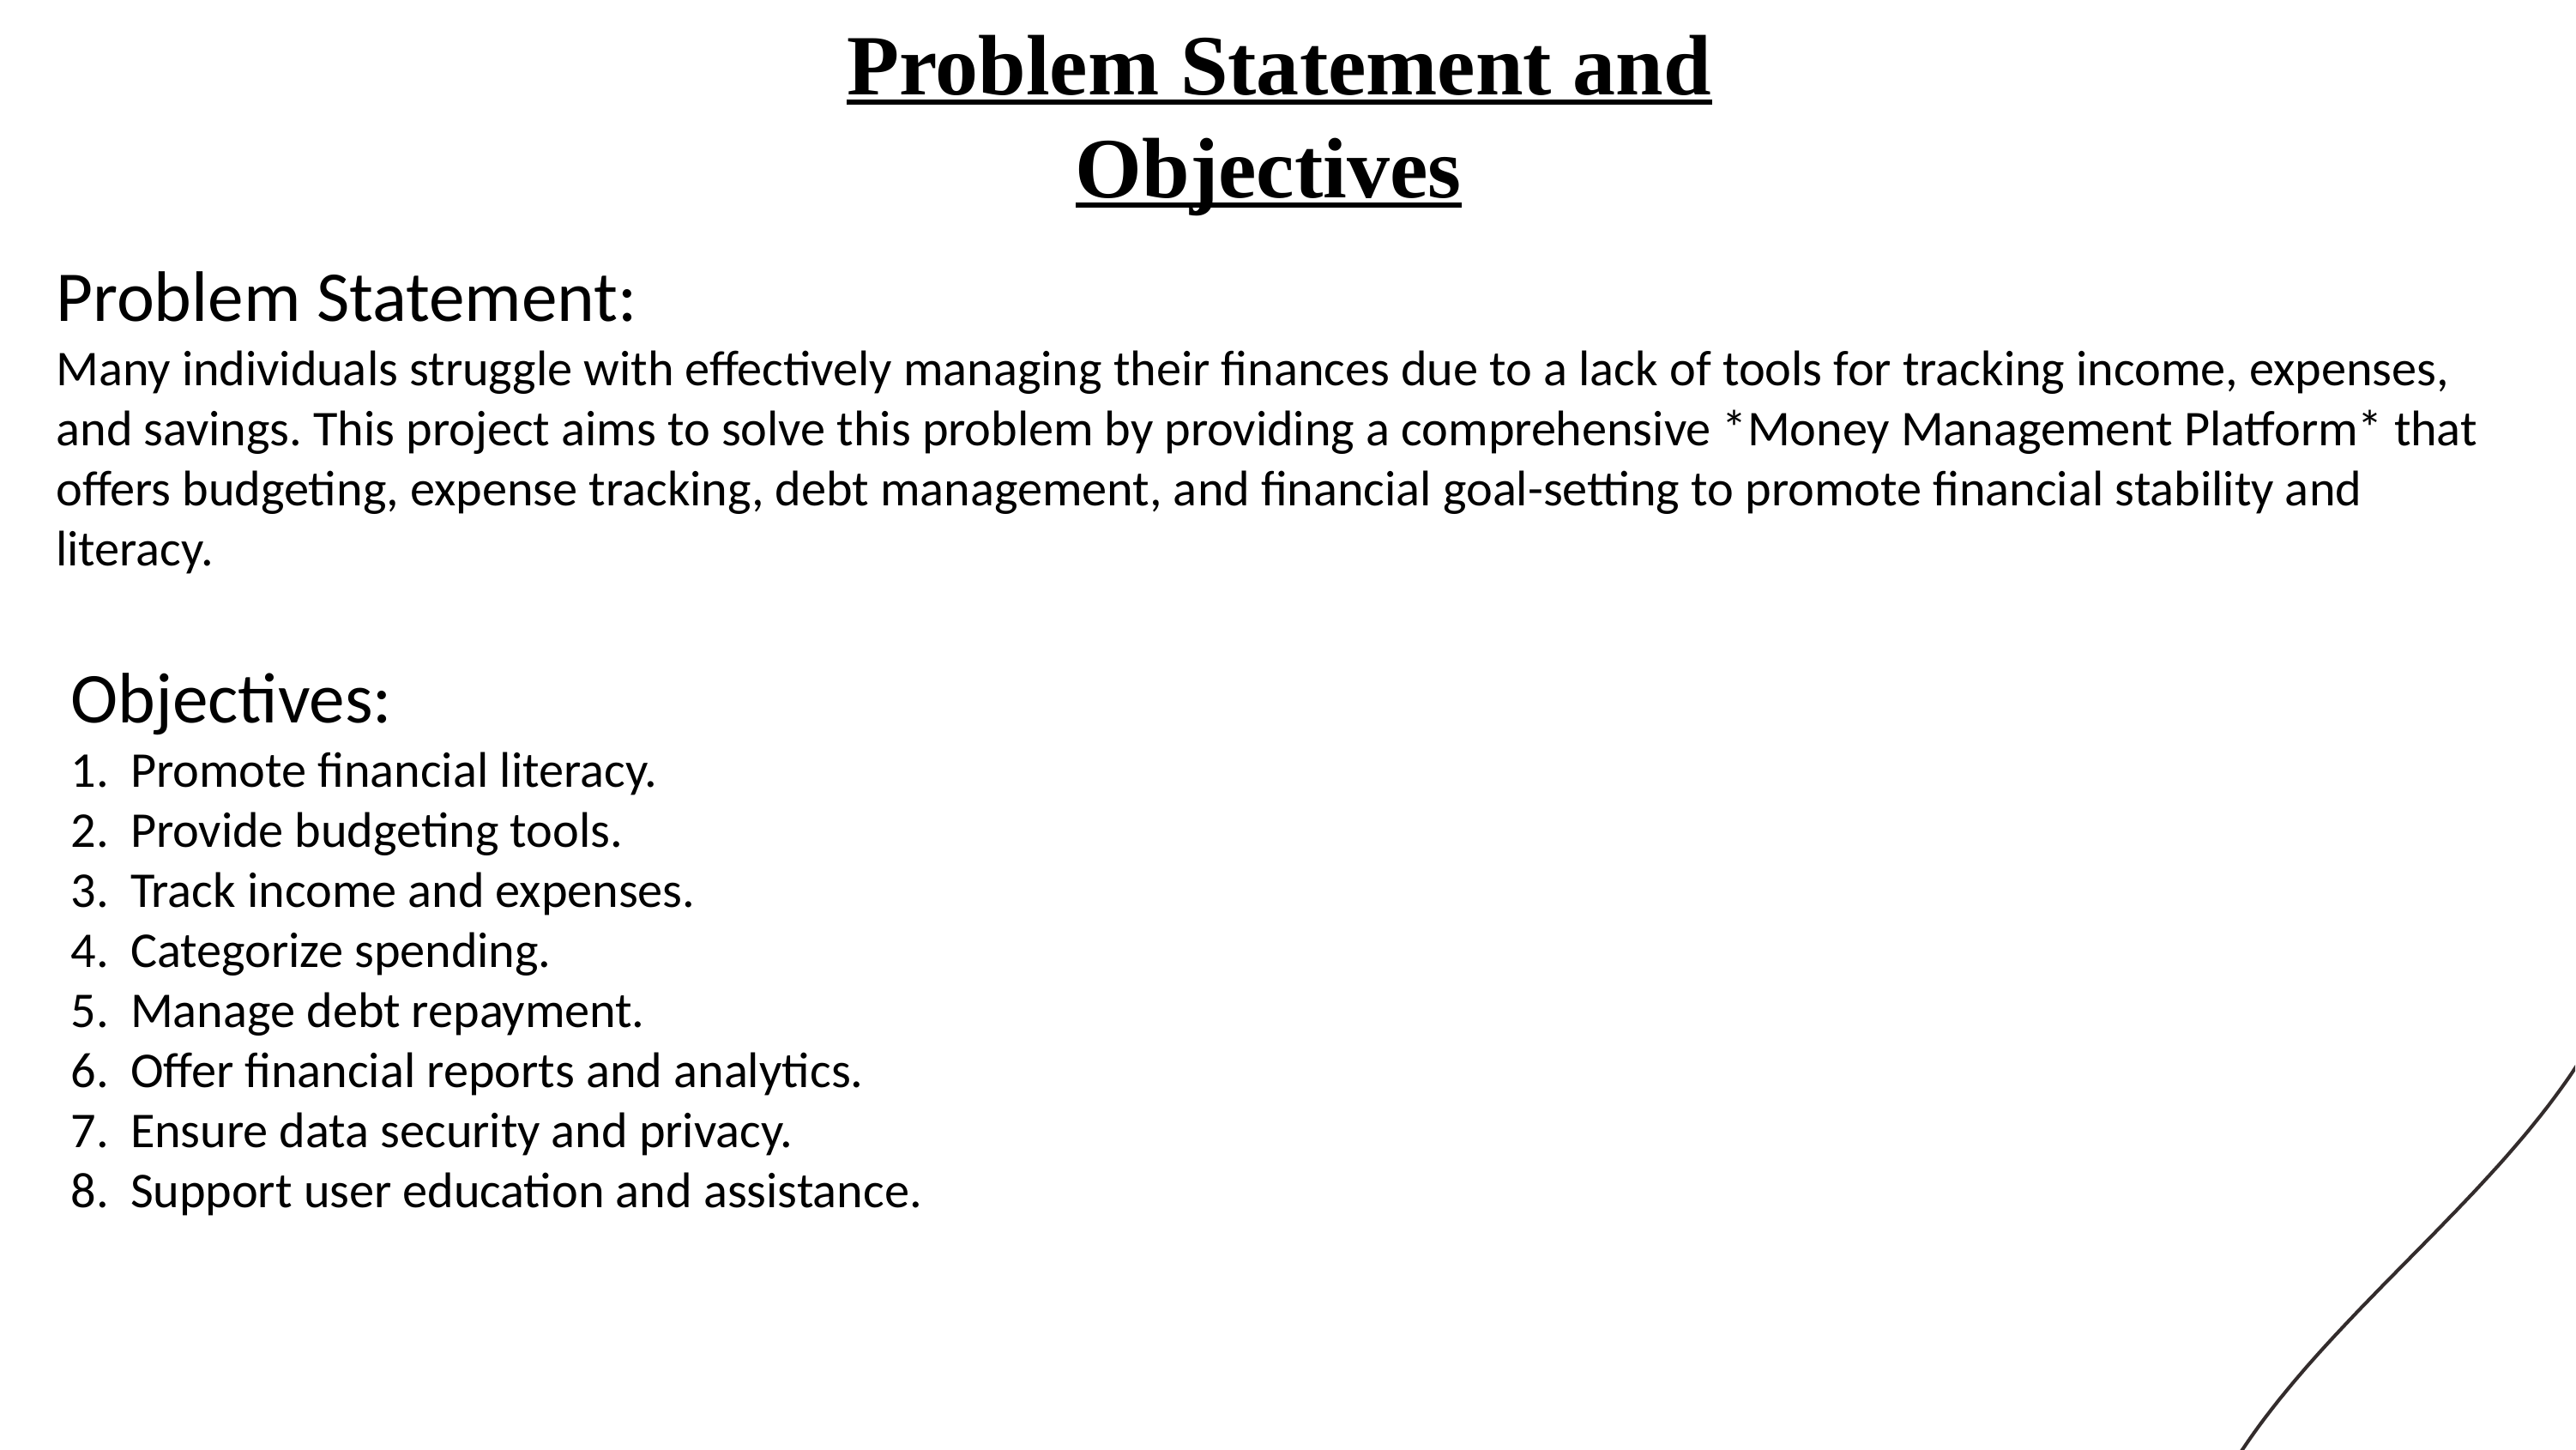

# Problem Statement and Objectives
Problem Statement:
Many individuals struggle with effectively managing their finances due to a lack of tools for tracking income, expenses, and savings. This project aims to solve this problem by providing a comprehensive *Money Management Platform* that offers budgeting, expense tracking, debt management, and financial goal-setting to promote financial stability and literacy.
Objectives:
 Promote financial literacy.
 Provide budgeting tools.
 Track income and expenses.
 Categorize spending.
 Manage debt repayment.
 Offer financial reports and analytics.
 Ensure data security and privacy.
 Support user education and assistance.